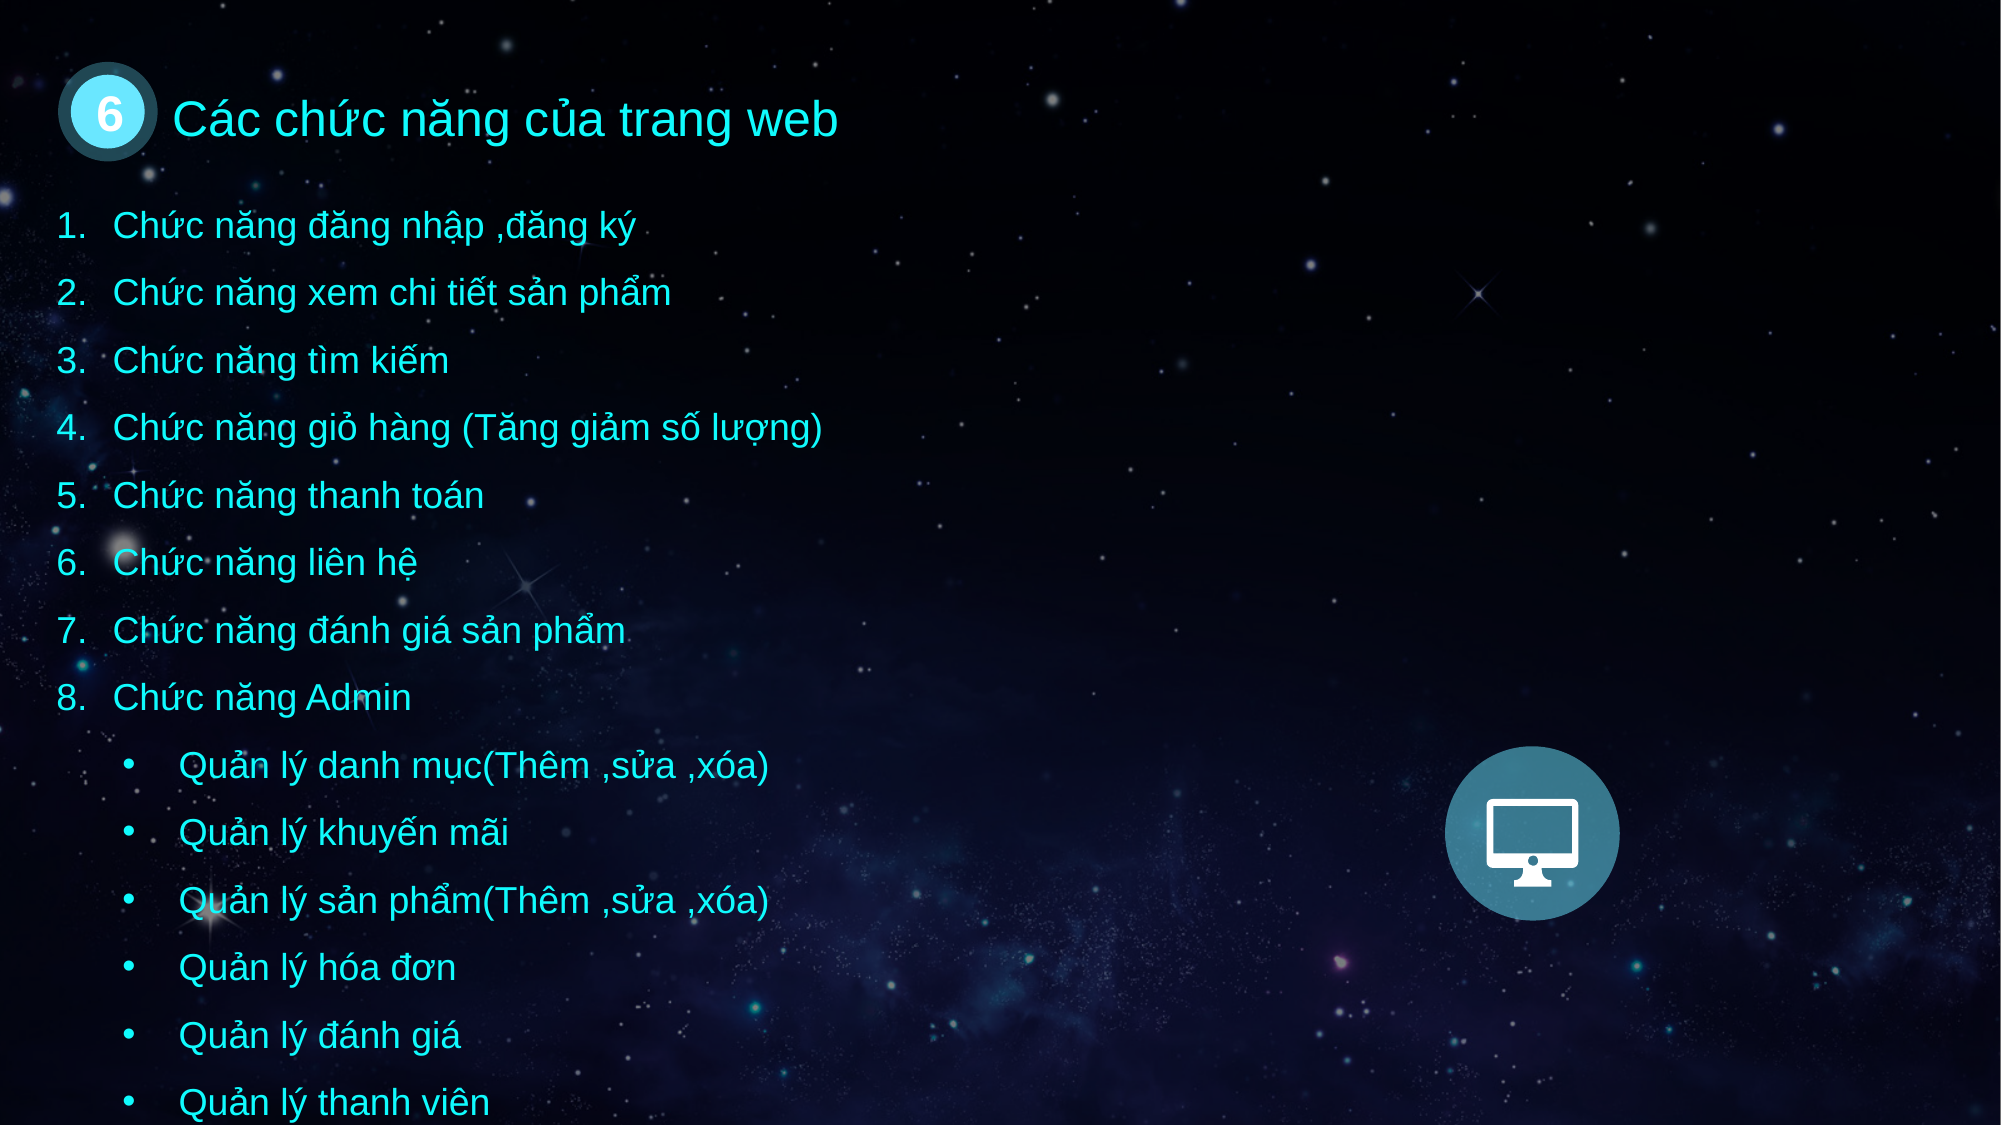

6
Các chức năng của trang web
Chức năng đăng nhập ,đăng ký
Chức năng xem chi tiết sản phẩm
Chức năng tìm kiếm
Chức năng giỏ hàng (Tăng giảm số lượng)
Chức năng thanh toán
Chức năng liên hệ
Chức năng đánh giá sản phẩm
Chức năng Admin
Quản lý danh mục(Thêm ,sửa ,xóa)
Quản lý khuyến mãi
Quản lý sản phẩm(Thêm ,sửa ,xóa)
Quản lý hóa đơn
Quản lý đánh giá
Quản lý thanh viên